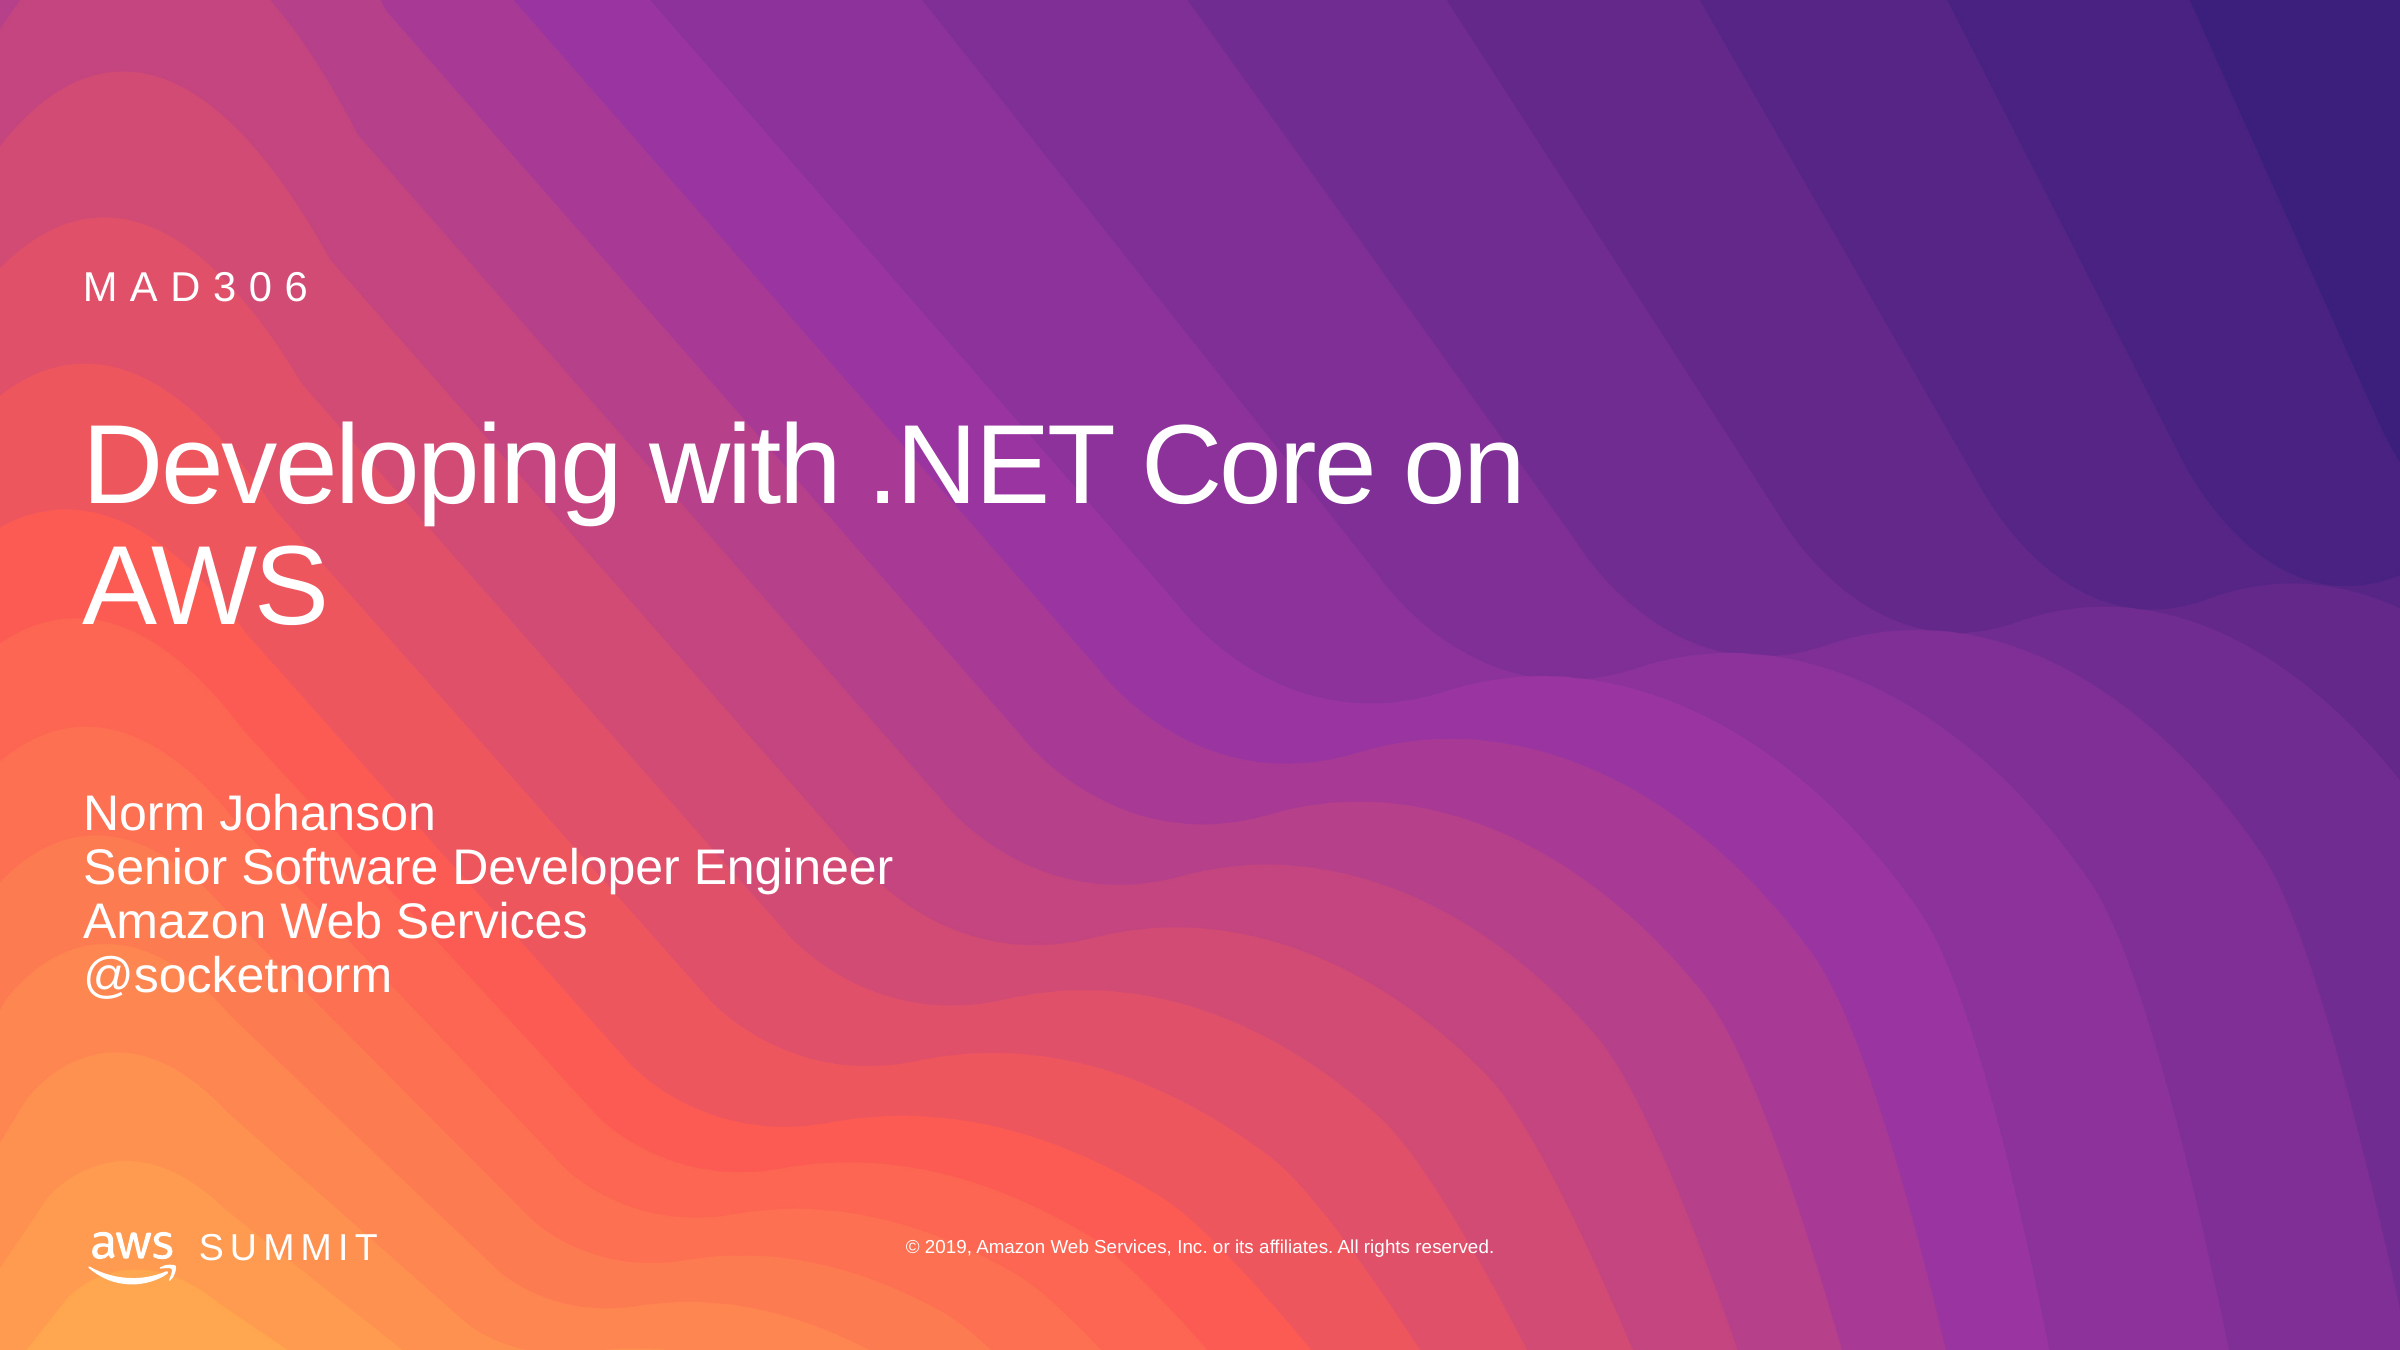

MAD306
# Developing with .NET Core on AWS
Norm Johanson
Senior Software Developer Engineer
Amazon Web Services
@socketnorm